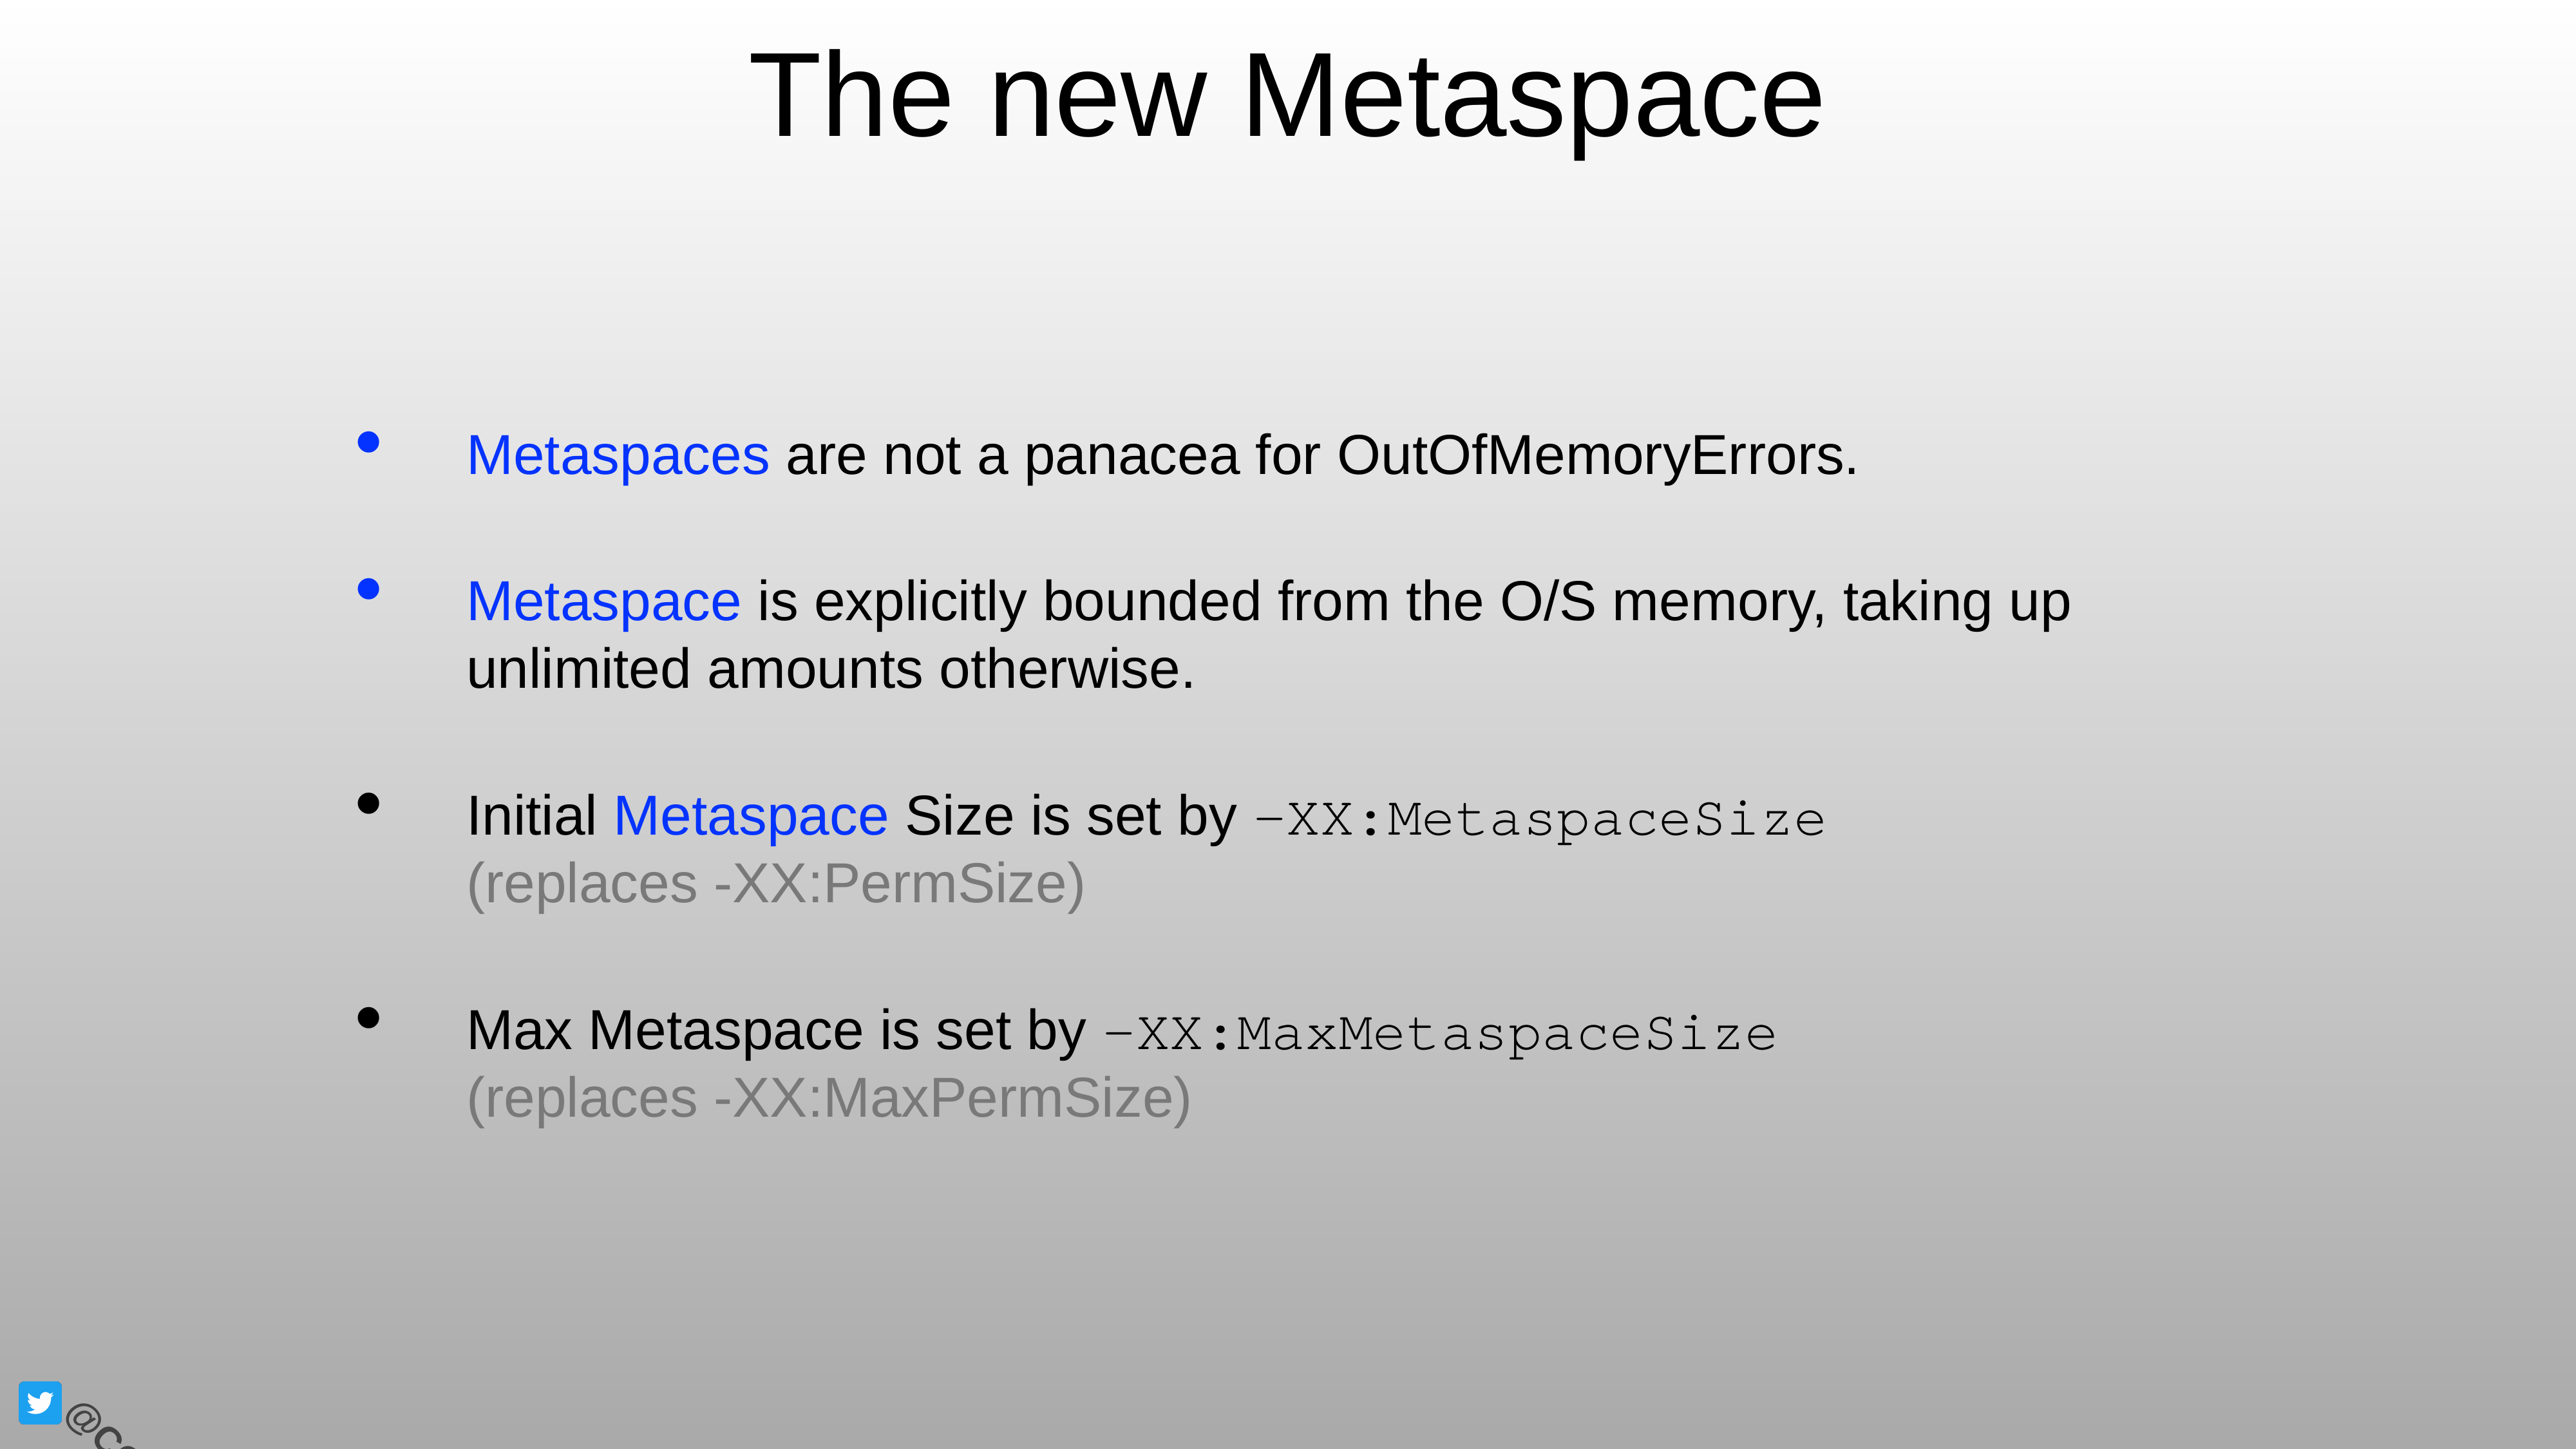

# The new Metaspace
Metaspaces are not a panacea for OutOfMemoryErrors.
Metaspace is explicitly bounded from the O/S memory, taking up unlimited amounts otherwise.
Initial Metaspace Size is set by -XX:MetaspaceSize
(replaces -XX:PermSize)
Max Metaspace is set by -XX:MaxMetaspaceSize
(replaces -XX:MaxPermSize)
58